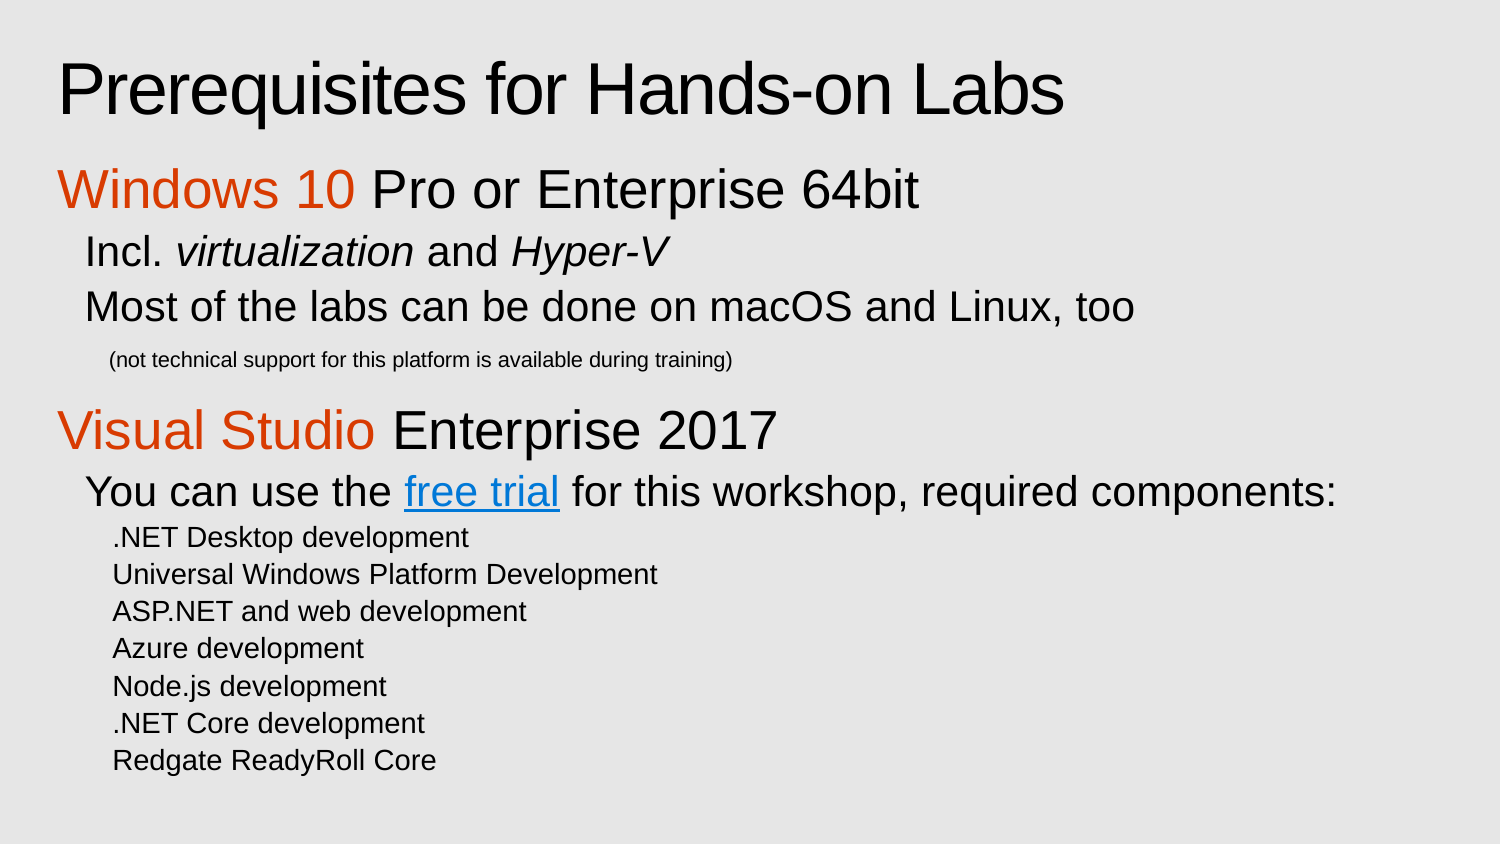

# Prerequisites for Hands-on Labs
Windows 10 Pro or Enterprise 64bit
Incl. virtualization and Hyper-V
Most of the labs can be done on macOS and Linux, too
  (not technical support for this platform is available during training)
Visual Studio Enterprise 2017
You can use the free trial for this workshop, required components:
.NET Desktop development
Universal Windows Platform Development
ASP.NET and web development
Azure development
Node.js development
.NET Core development
Redgate ReadyRoll Core